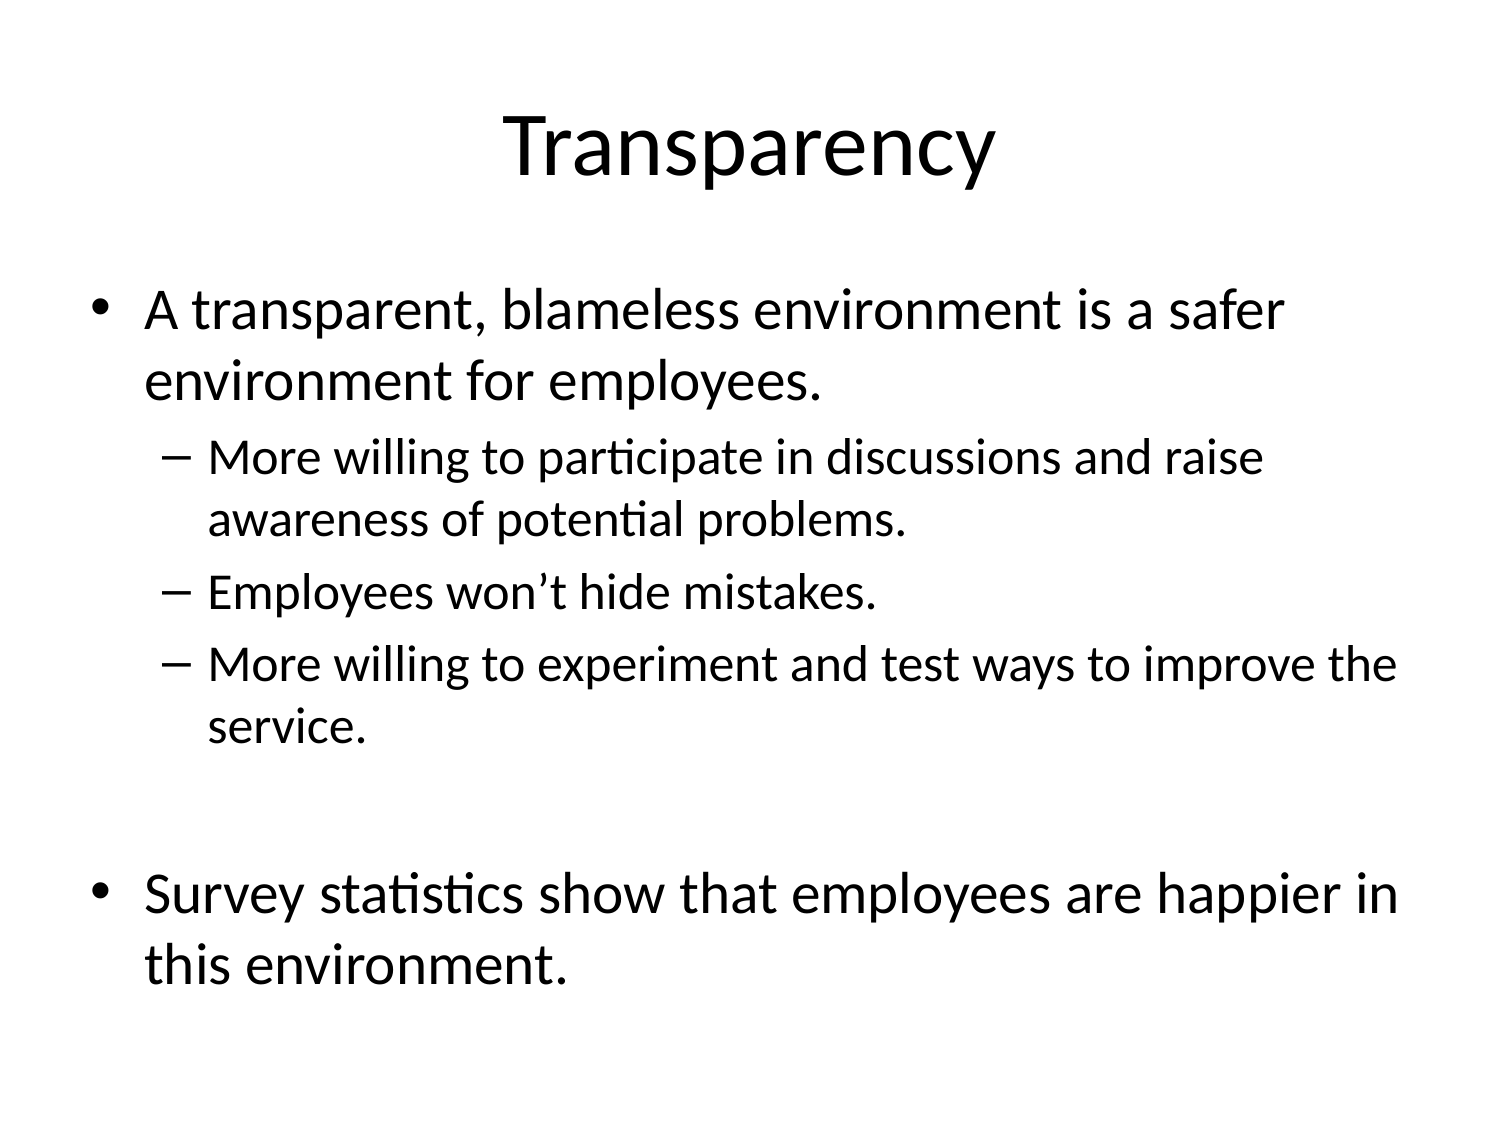

# Transparency
A transparent, blameless environment is a safer environment for employees.
More willing to participate in discussions and raise awareness of potential problems.
Employees won’t hide mistakes.
More willing to experiment and test ways to improve the service.

Survey statistics show that employees are happier in this environment.